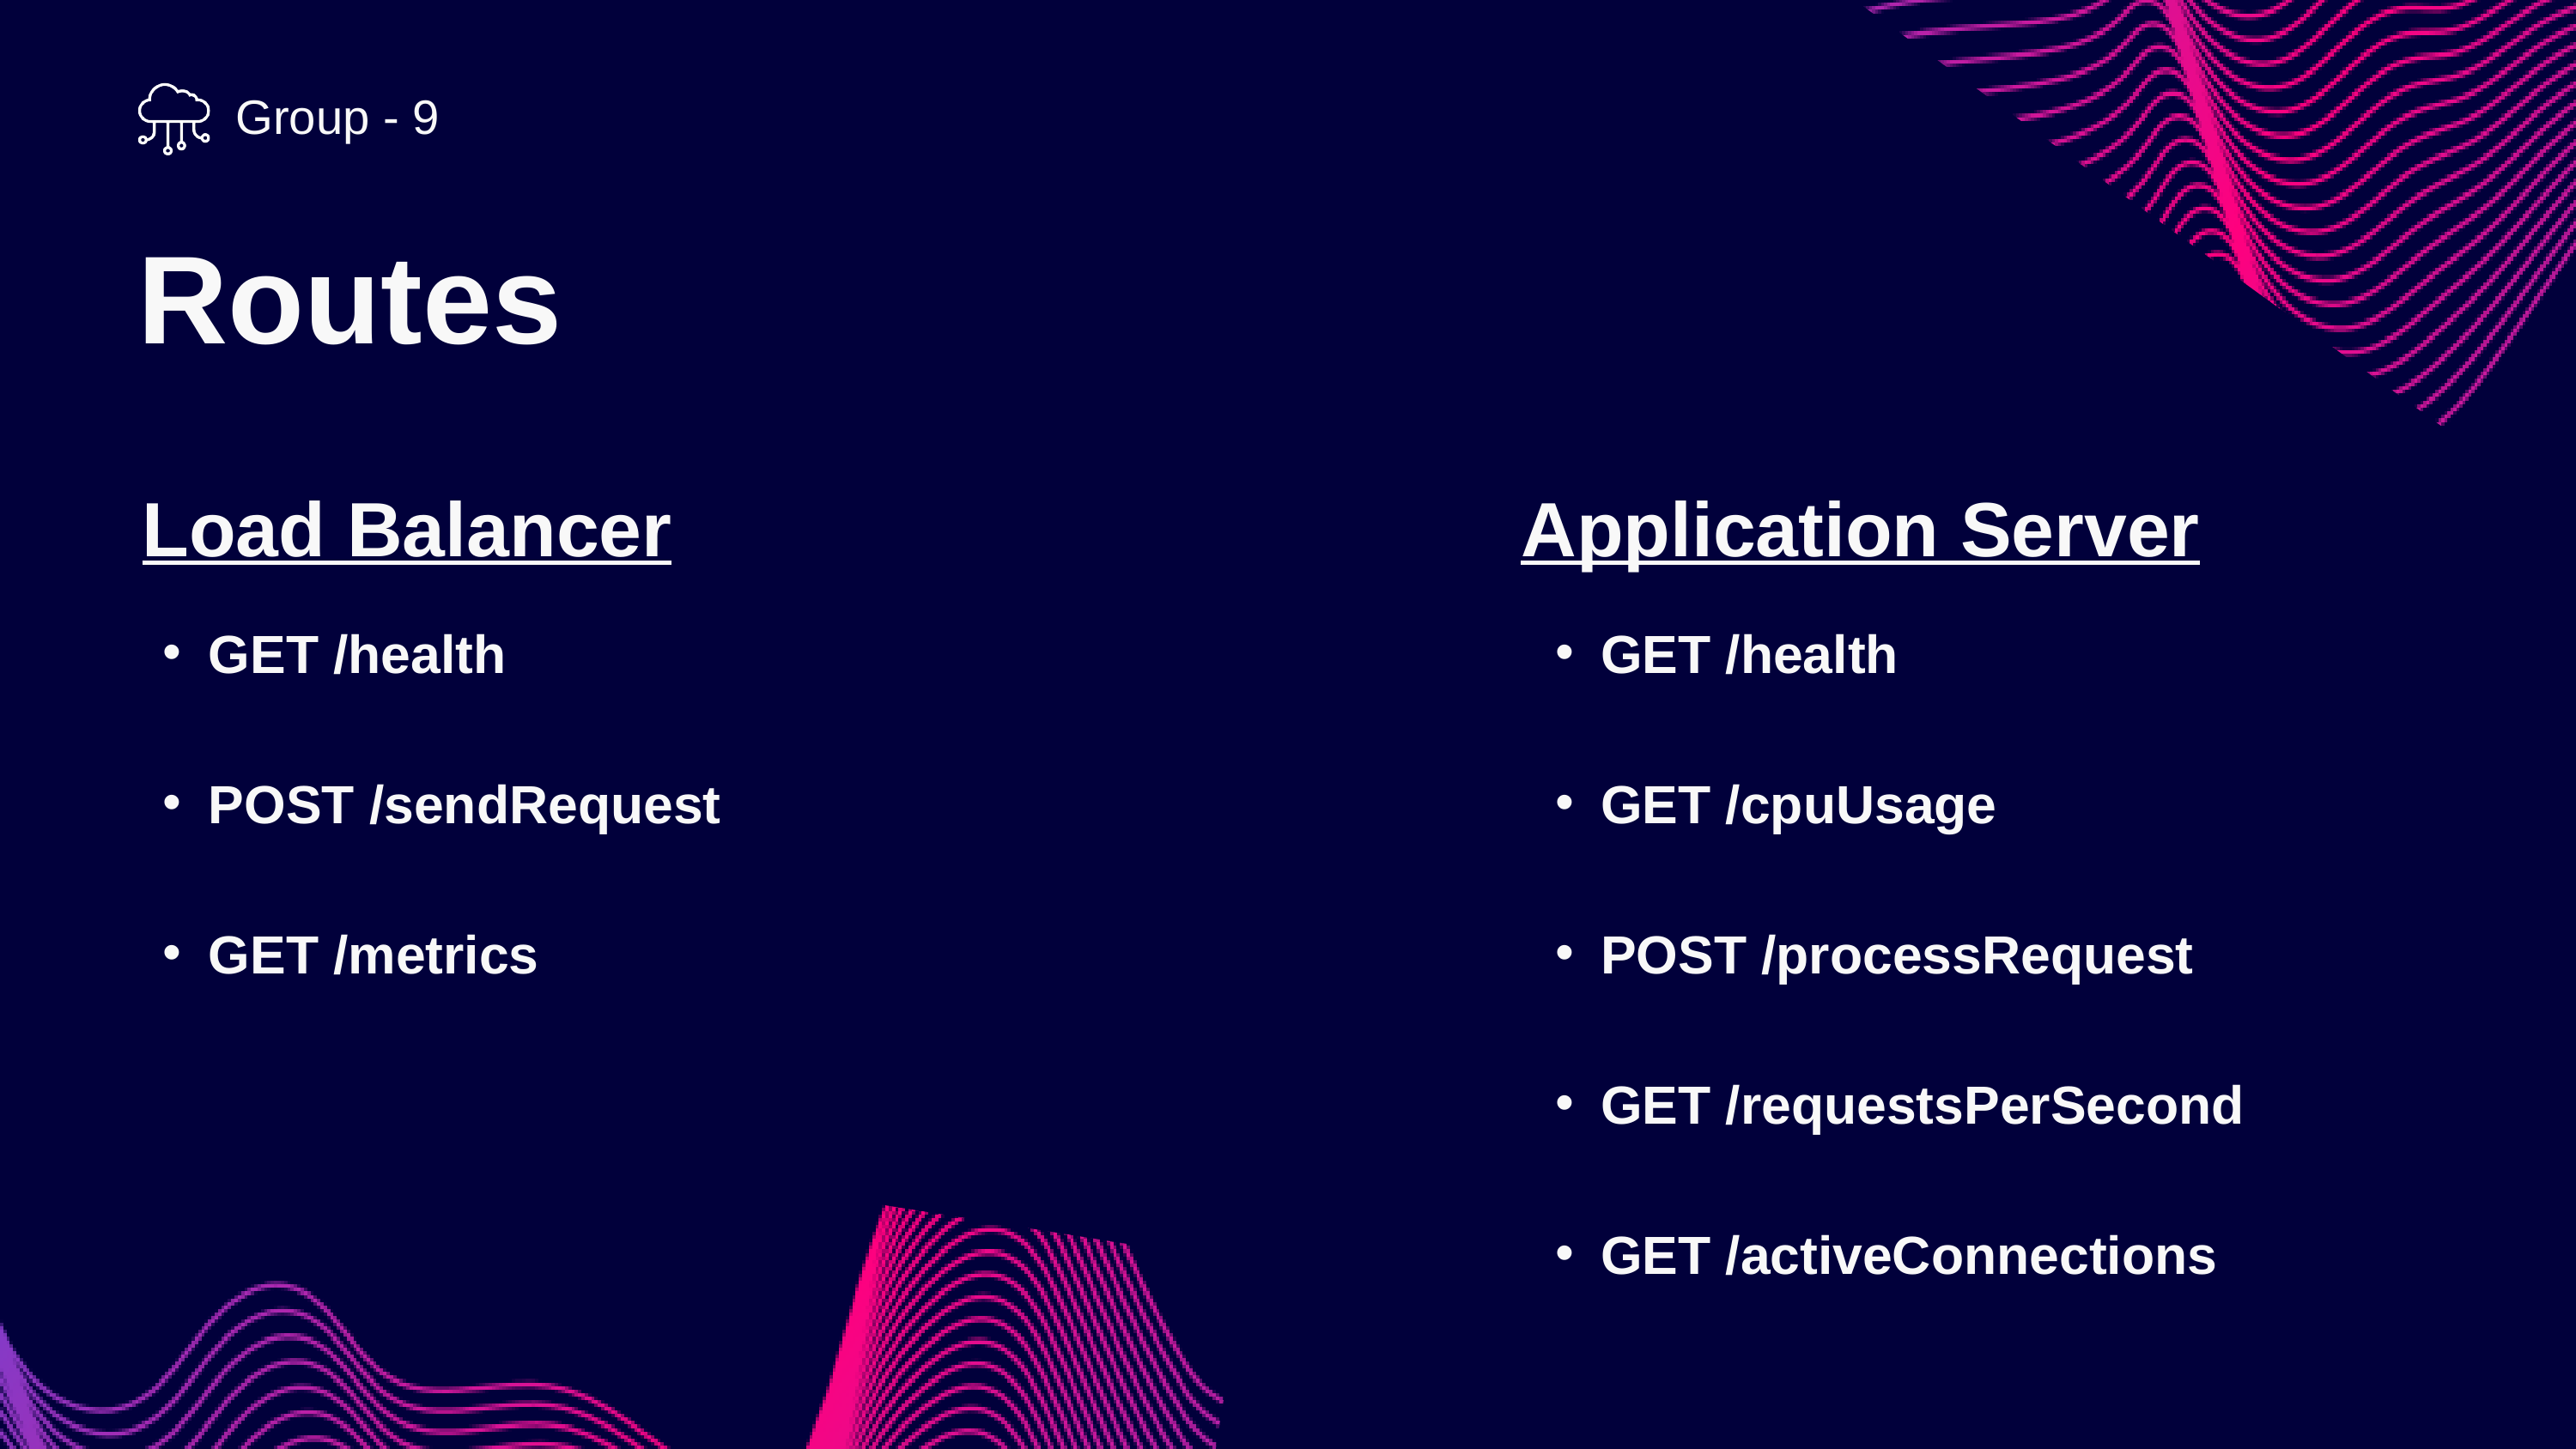

Group - 9
Routes
Load Balancer
Application Server
GET /health

POST /sendRequest

GET /metrics
GET /health

GET /cpuUsage

POST /processRequest

GET /requestsPerSecond

GET /activeConnections